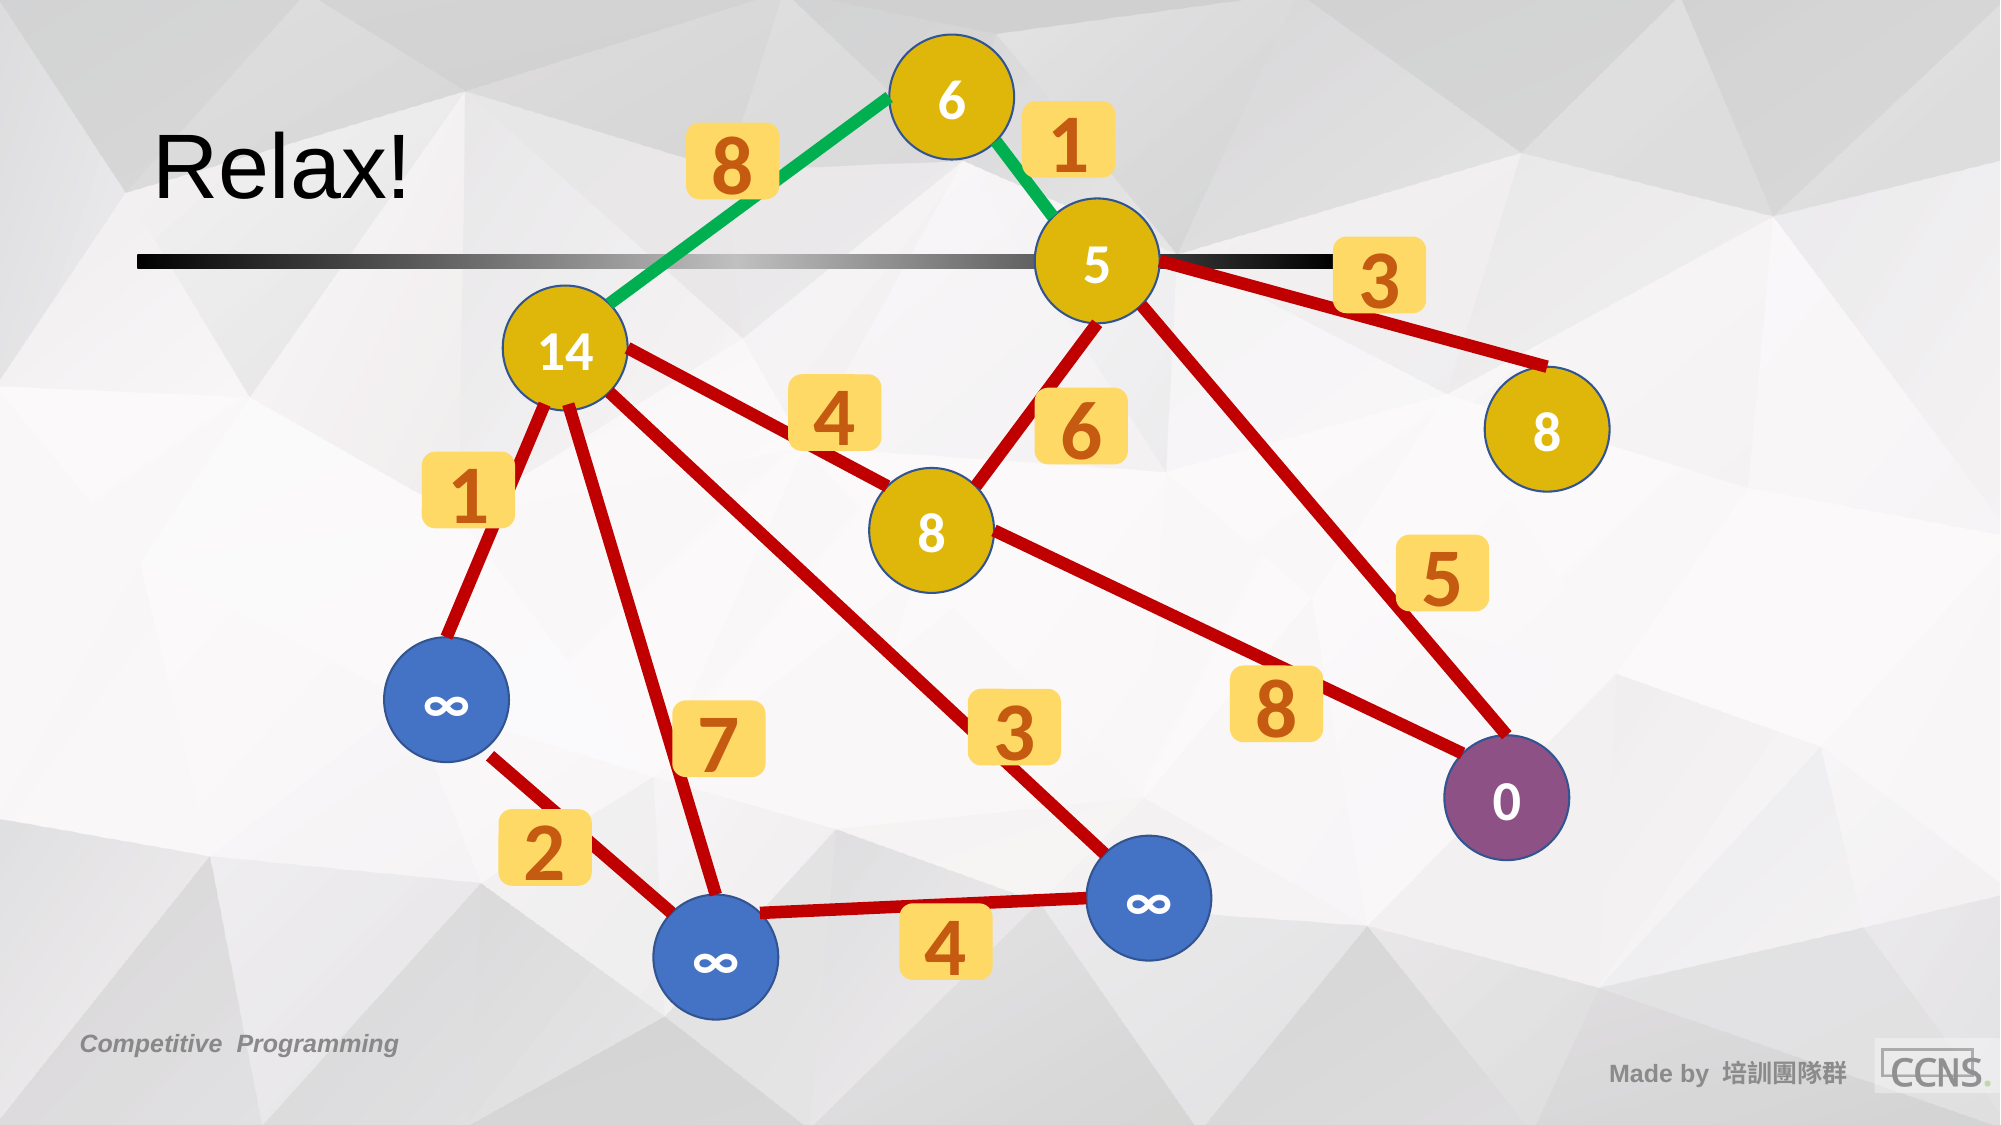

6
# Relax!
1
8
5
3
14

8
4
6
1
8
5
∞
8
3
7
0
2
∞
∞
4